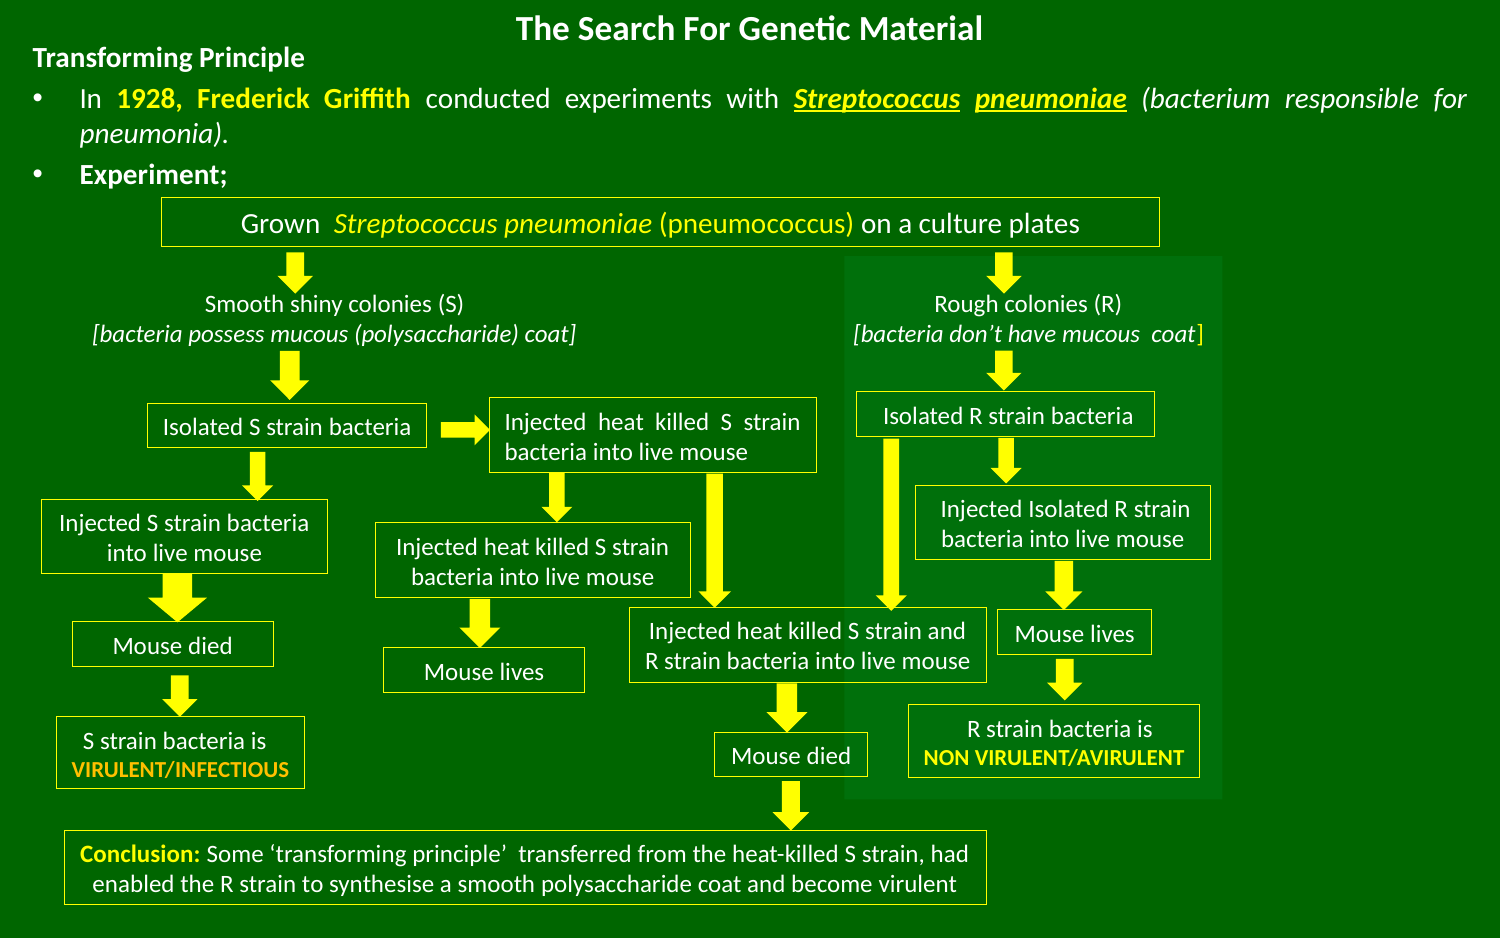

# The Search For Genetic Material
Transforming Principle
In 1928, Frederick Griffith conducted experiments with Streptococcus pneumoniae (bacterium responsible for pneumonia).
Experiment;
Grown  Streptococcus pneumoniae (pneumococcus) on a culture plates

Smooth shiny colonies (S)
[bacteria possess mucous (polysaccharide) coat]
Rough colonies (R)
[bacteria don’t have mucous  coat]

  Isolated R strain bacteria

Isolated S strain bacteria
Injected heat killed S strain bacteria into live mouse

 Injected Isolated R strain bacteria into live mouse

Injected heat killed S strain and R strain bacteria into live mouse

Injected S strain bacteria into live mouse

Injected heat killed S strain bacteria into live mouse

Mouse lives

Mouse died

Mouse lives

Mouse died
  R strain bacteria is
NON VIRULENT/AVIRULENT
S strain bacteria is
VIRULENT/INFECTIOUS

Conclusion: Some ‘transforming principle’  transferred from the heat-killed S strain, had enabled the R strain to synthesise a smooth polysaccharide coat and become virulent